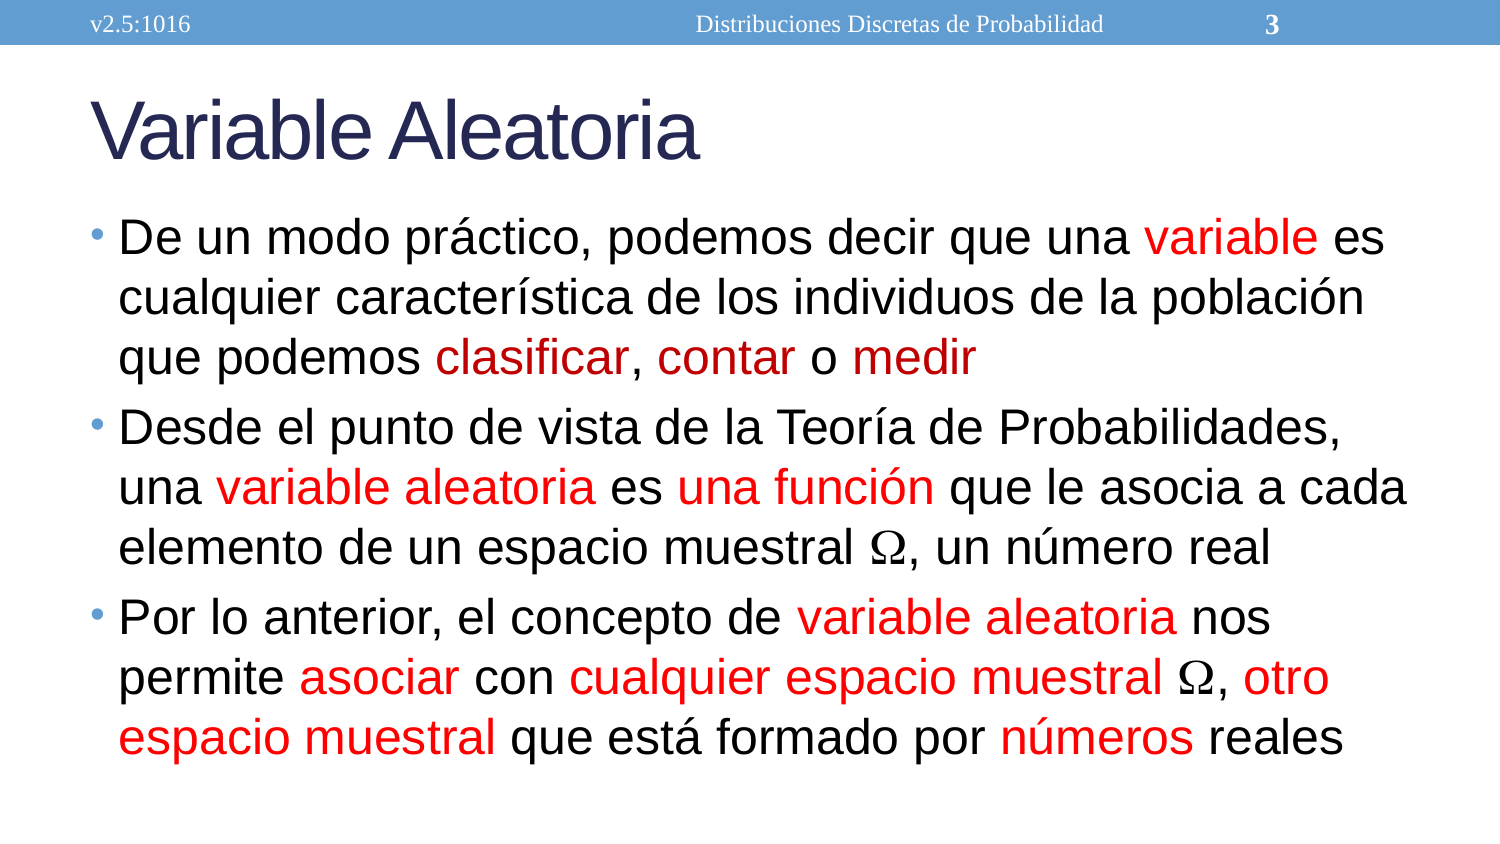

v2.5:1016
Distribuciones Discretas de Probabilidad
3
# Variable Aleatoria
De un modo práctico, podemos decir que una variable es cualquier característica de los individuos de la población que podemos clasificar, contar o medir
Desde el punto de vista de la Teoría de Probabilidades, una variable aleatoria es una función que le asocia a cada elemento de un espacio muestral Ω, un número real
Por lo anterior, el concepto de variable aleatoria nos permite asociar con cualquier espacio muestral Ω, otro espacio muestral que está formado por números reales